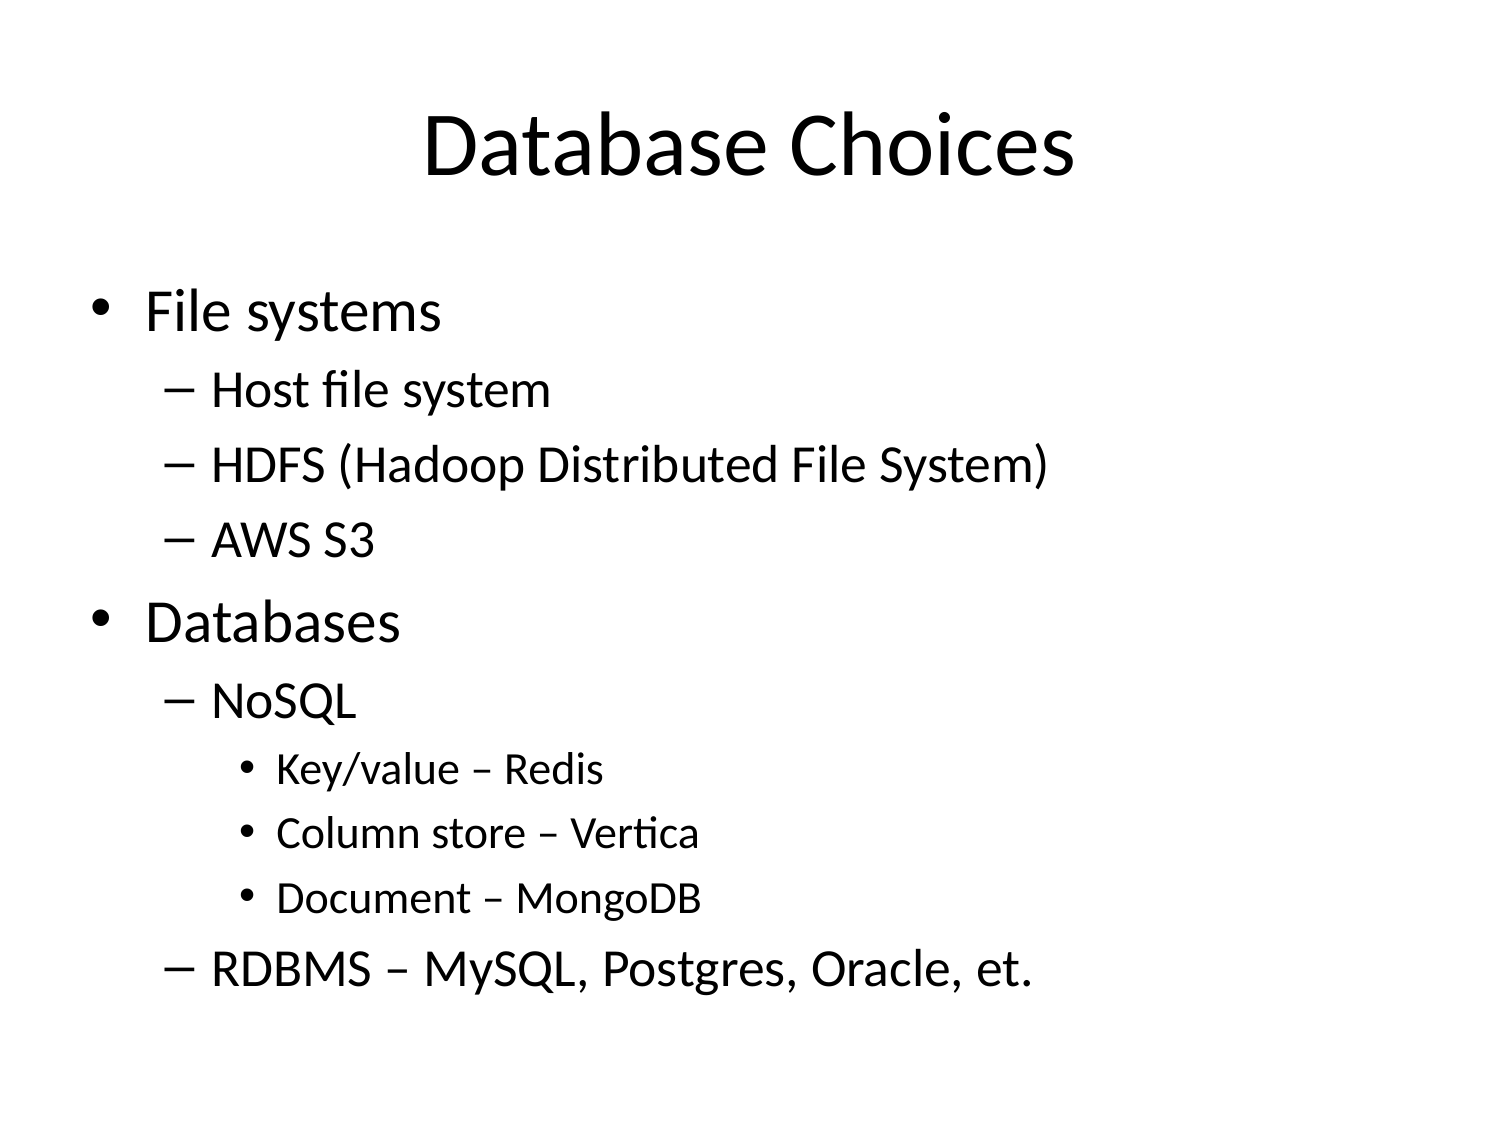

# Database Choices
File systems
Host file system
HDFS (Hadoop Distributed File System)
AWS S3
Databases
NoSQL
Key/value – Redis
Column store – Vertica
Document – MongoDB
RDBMS – MySQL, Postgres, Oracle, et.